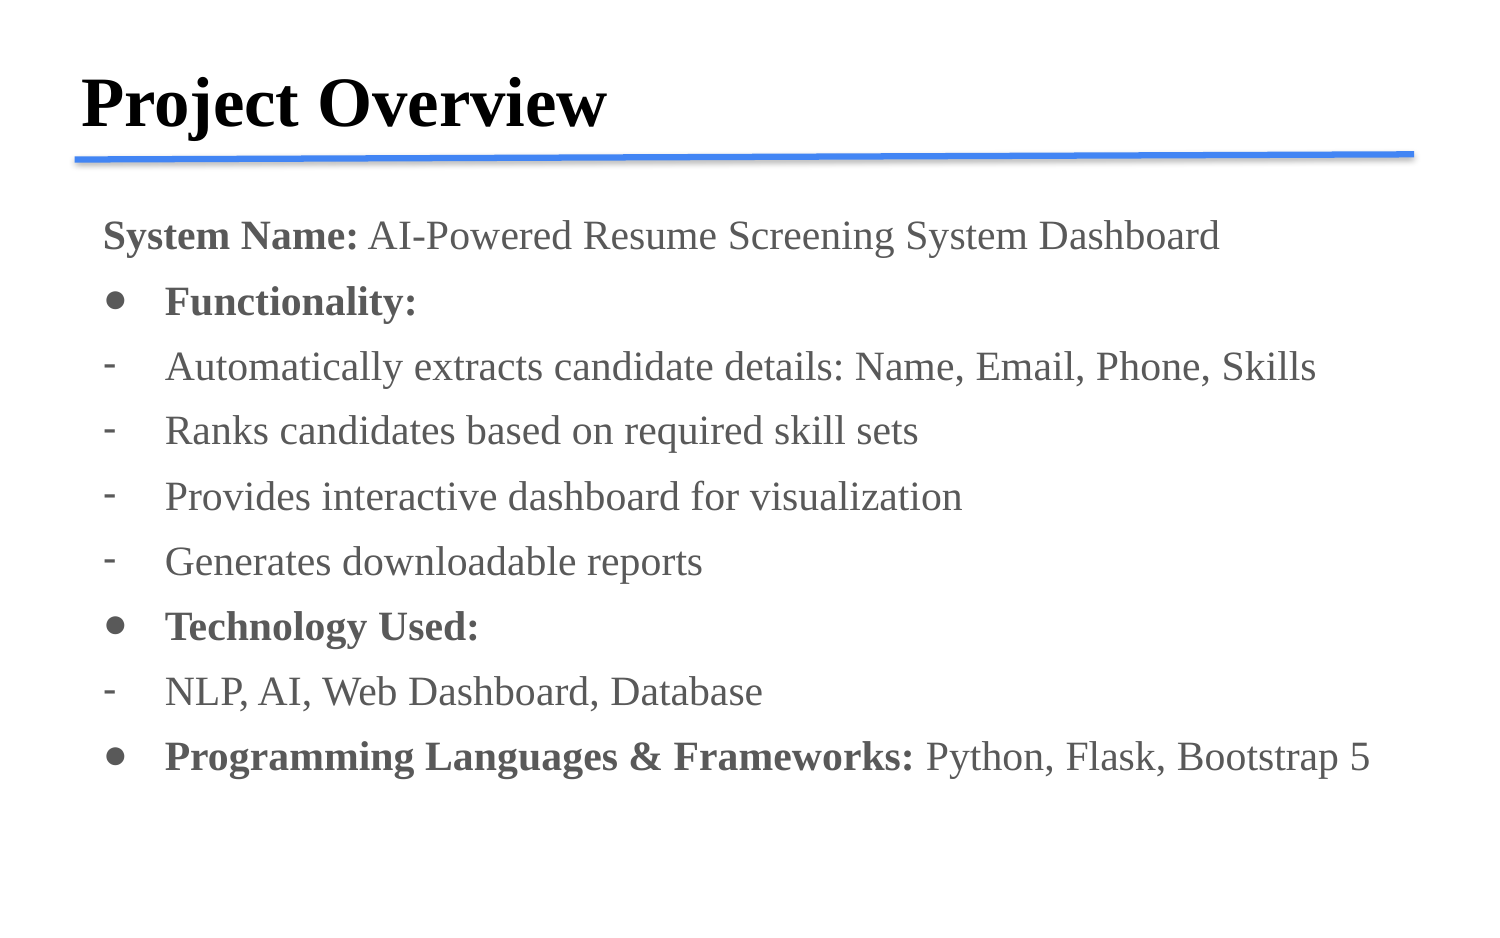

Project Overview
System Name: AI-Powered Resume Screening System Dashboard
Functionality:
Automatically extracts candidate details: Name, Email, Phone, Skills
Ranks candidates based on required skill sets
Provides interactive dashboard for visualization
Generates downloadable reports
Technology Used:
NLP, AI, Web Dashboard, Database
Programming Languages & Frameworks: Python, Flask, Bootstrap 5